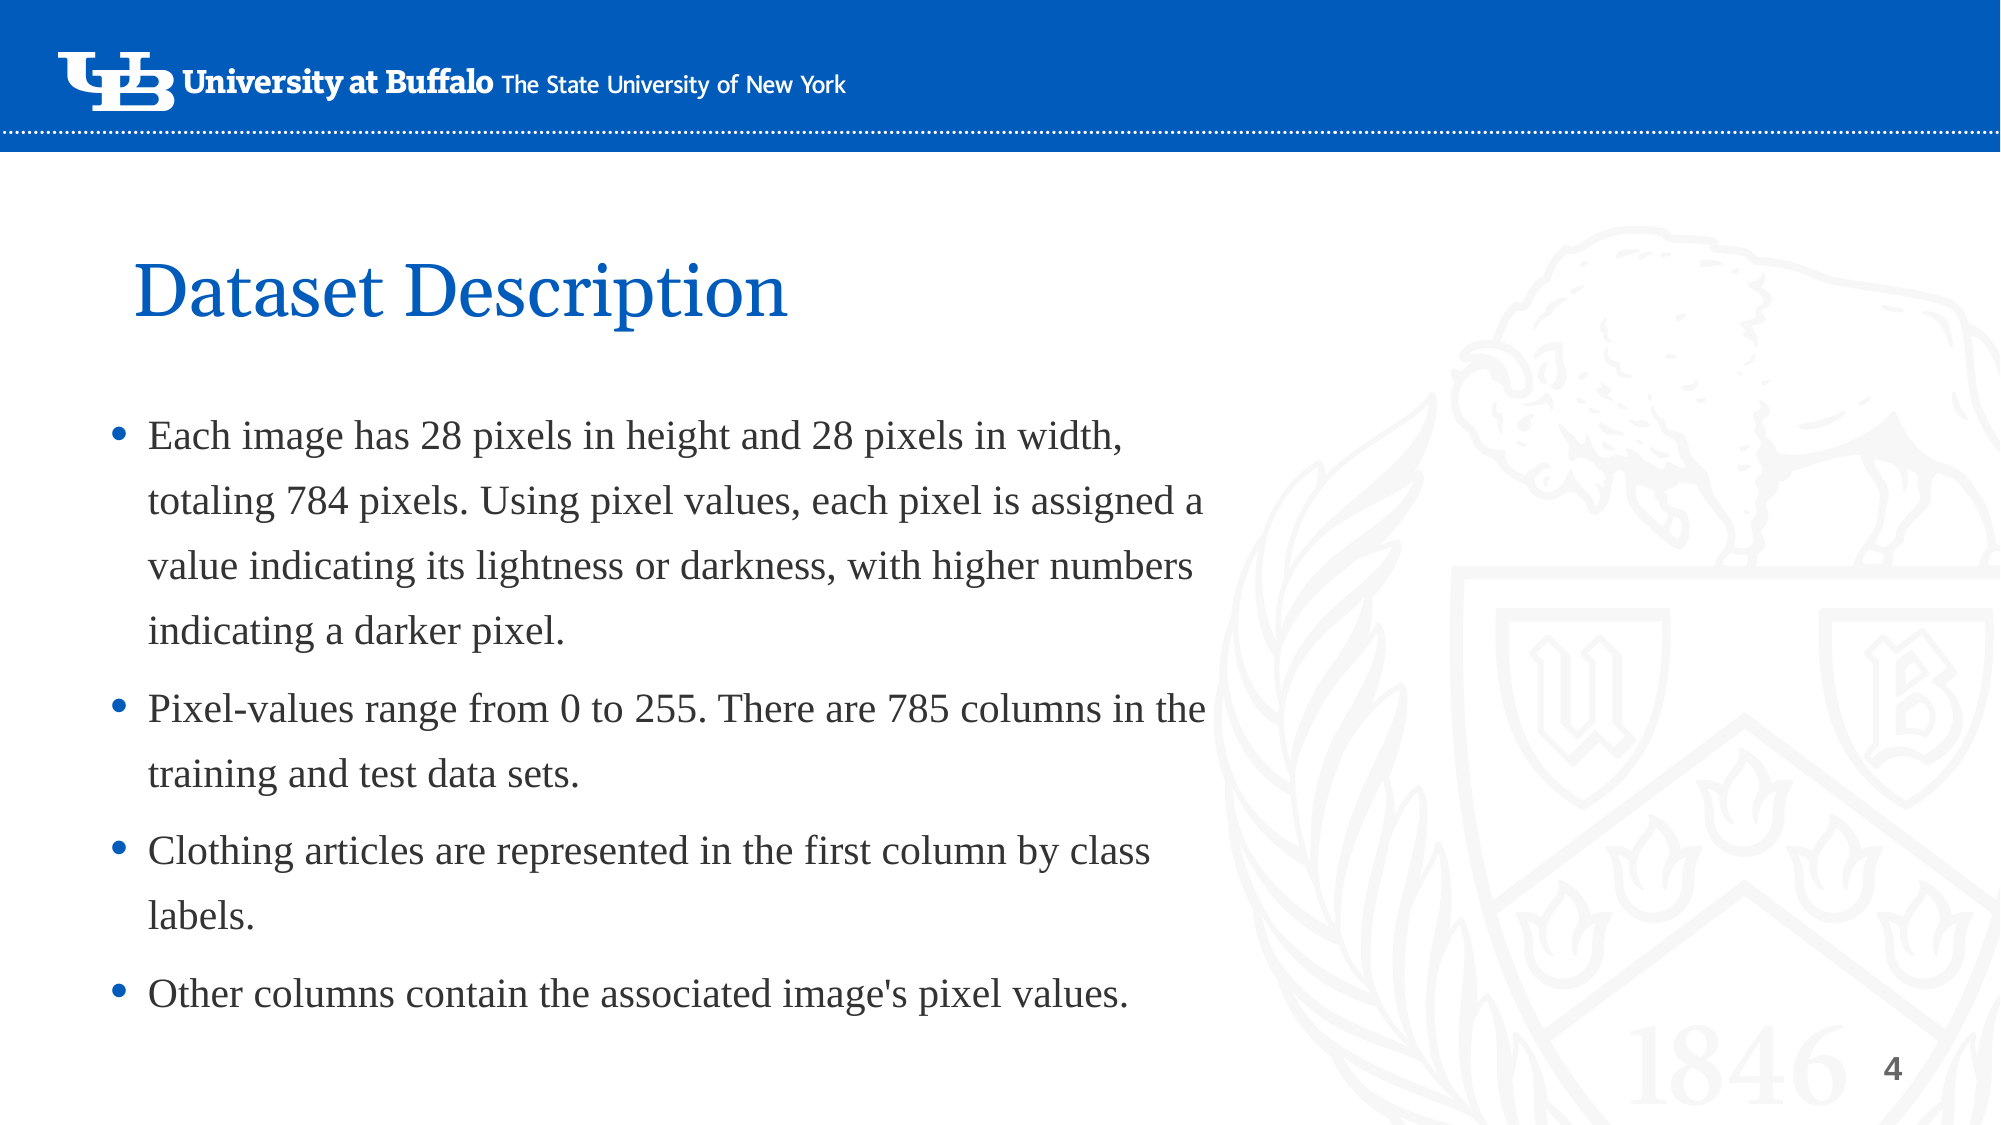

# Dataset Description

Each image has 28 pixels in height and 28 pixels in width, totaling 784 pixels. Using pixel values, each pixel is assigned a value indicating its lightness or darkness, with higher numbers indicating a darker pixel.
Pixel-values range from 0 to 255. There are 785 columns in the training and test data sets.
Clothing articles are represented in the first column by class labels.
Other columns contain the associated image's pixel values.

4